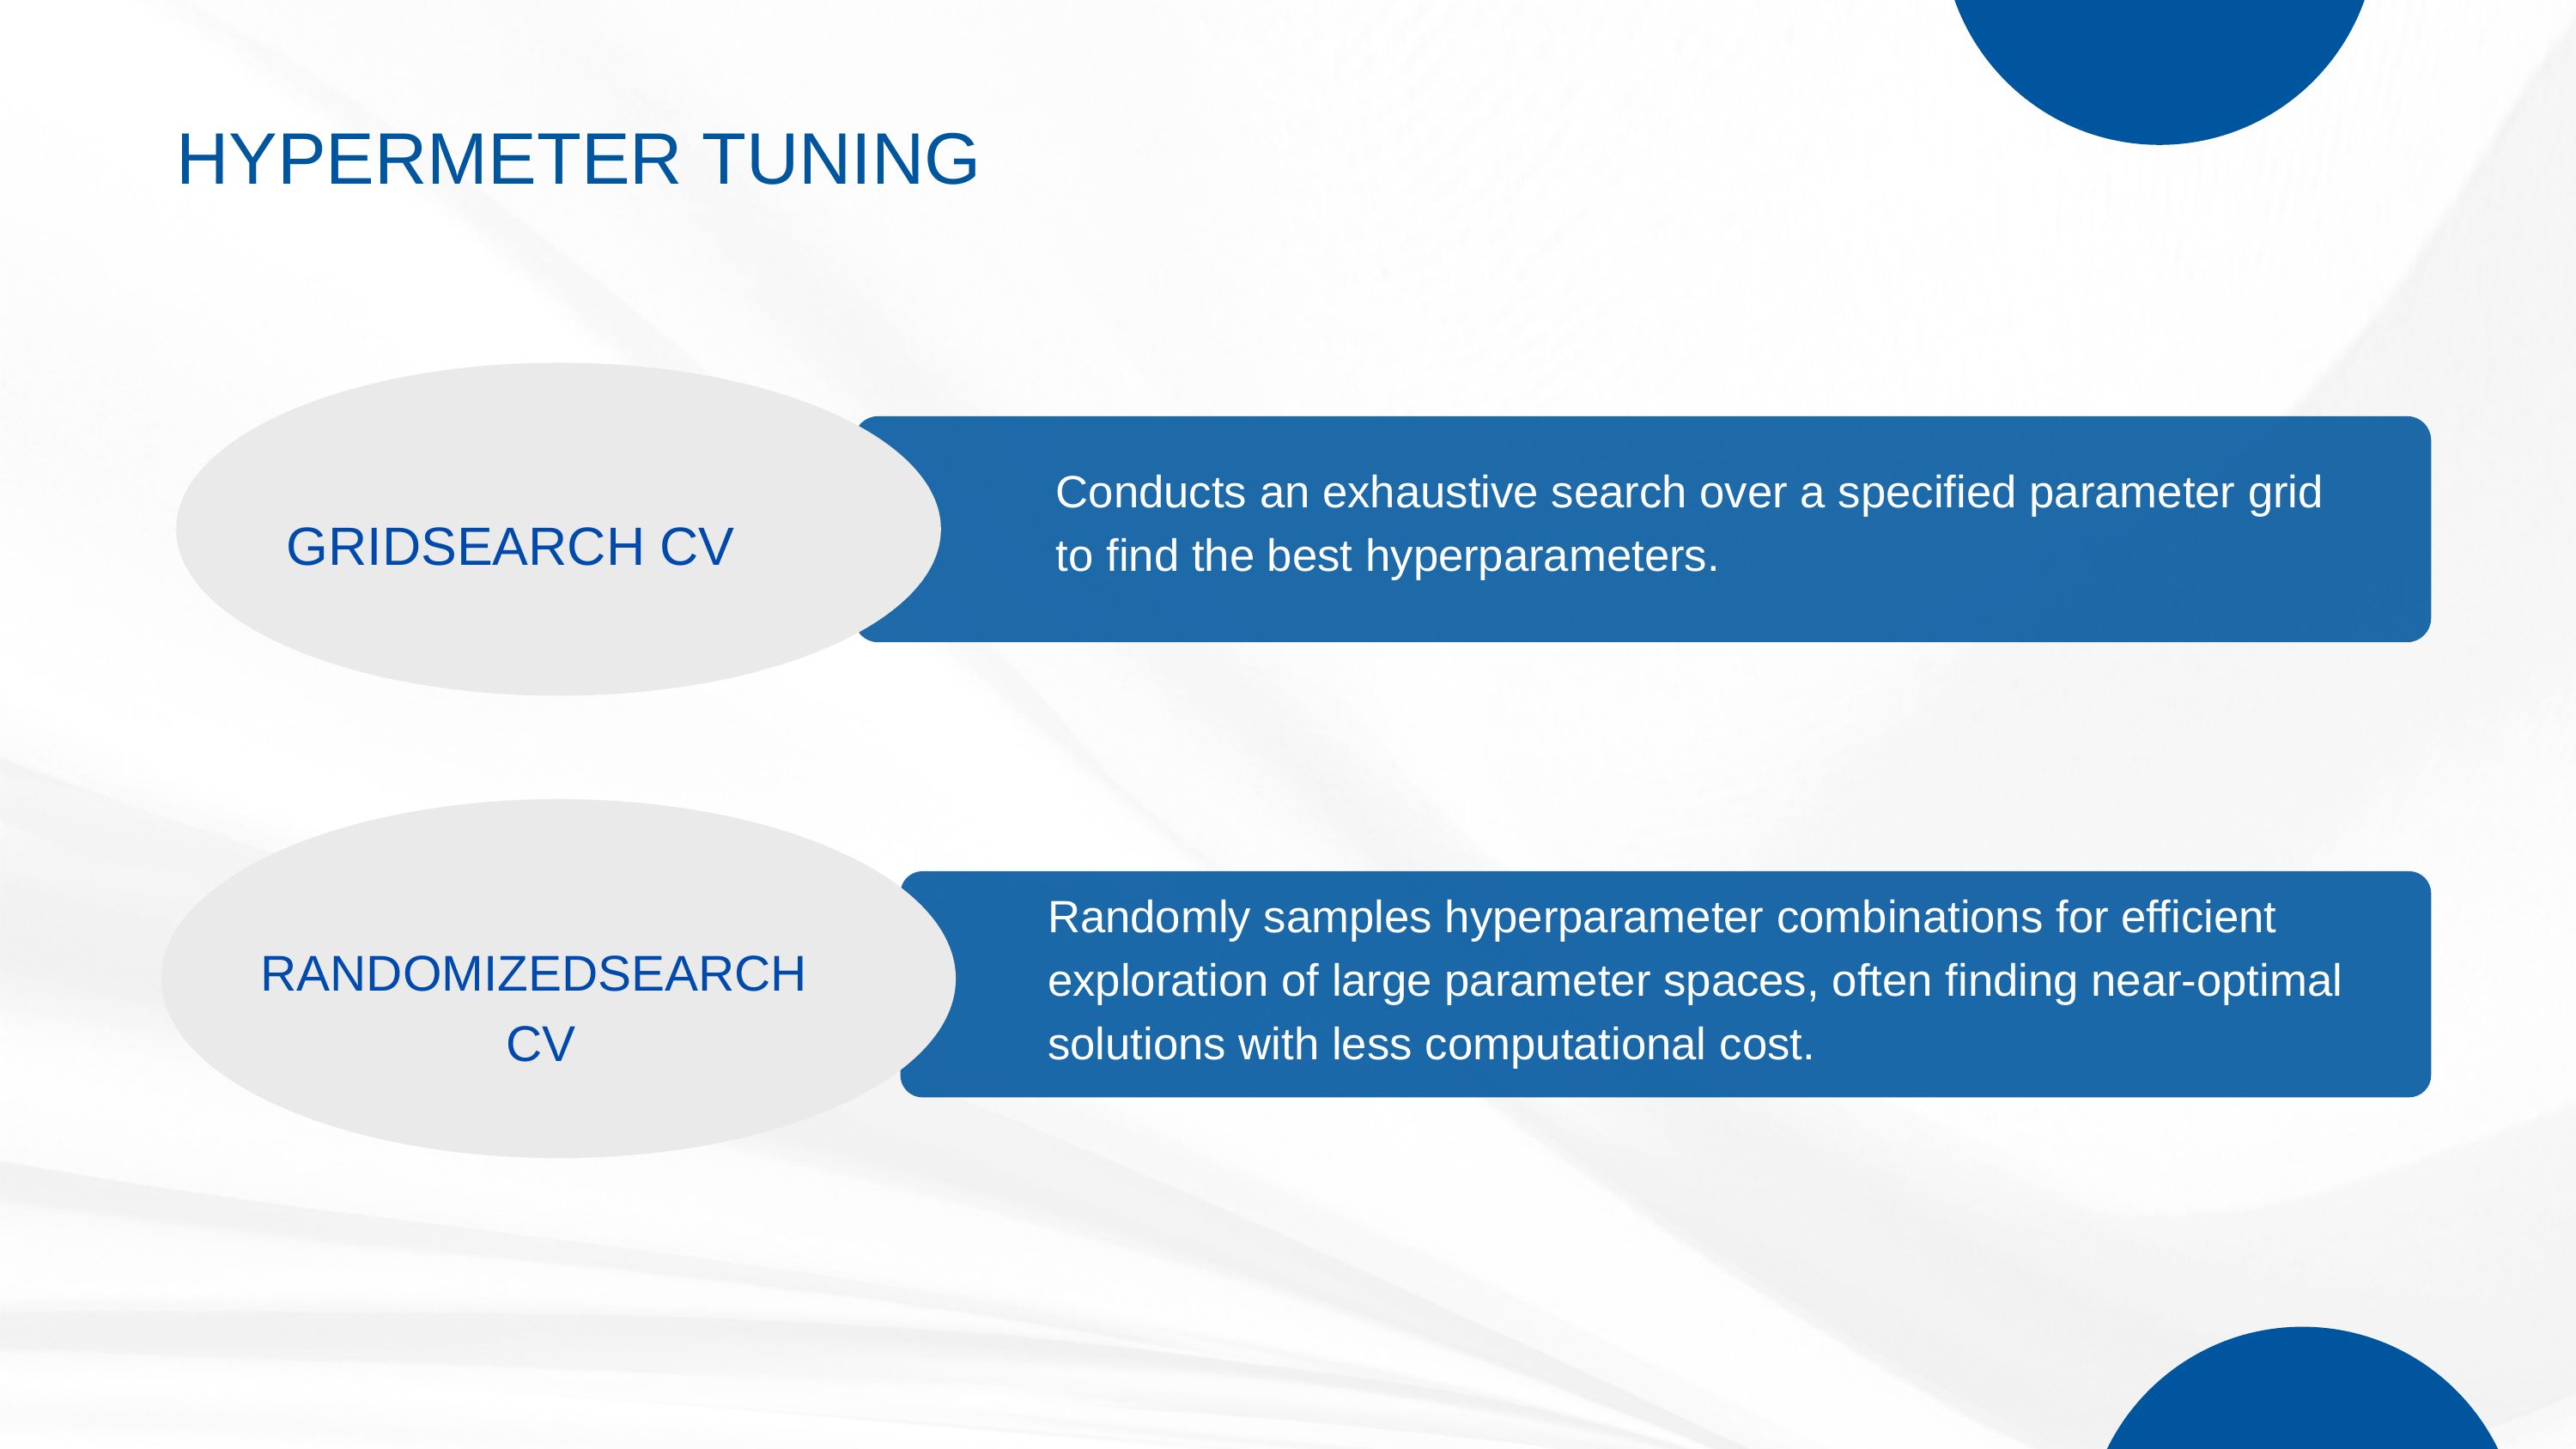

HYPERMETER TUNING

Conducts an exhaustive search over a specified parameter grid to find the best hyperparameters.
GRIDSEARCH CV
GRIDSEARCH CV

Randomly samples hyperparameter combinations for efficient exploration of large parameter spaces, often finding near-optimal solutions with less computational cost.
RANDOMIZEDSEARCH
 CV